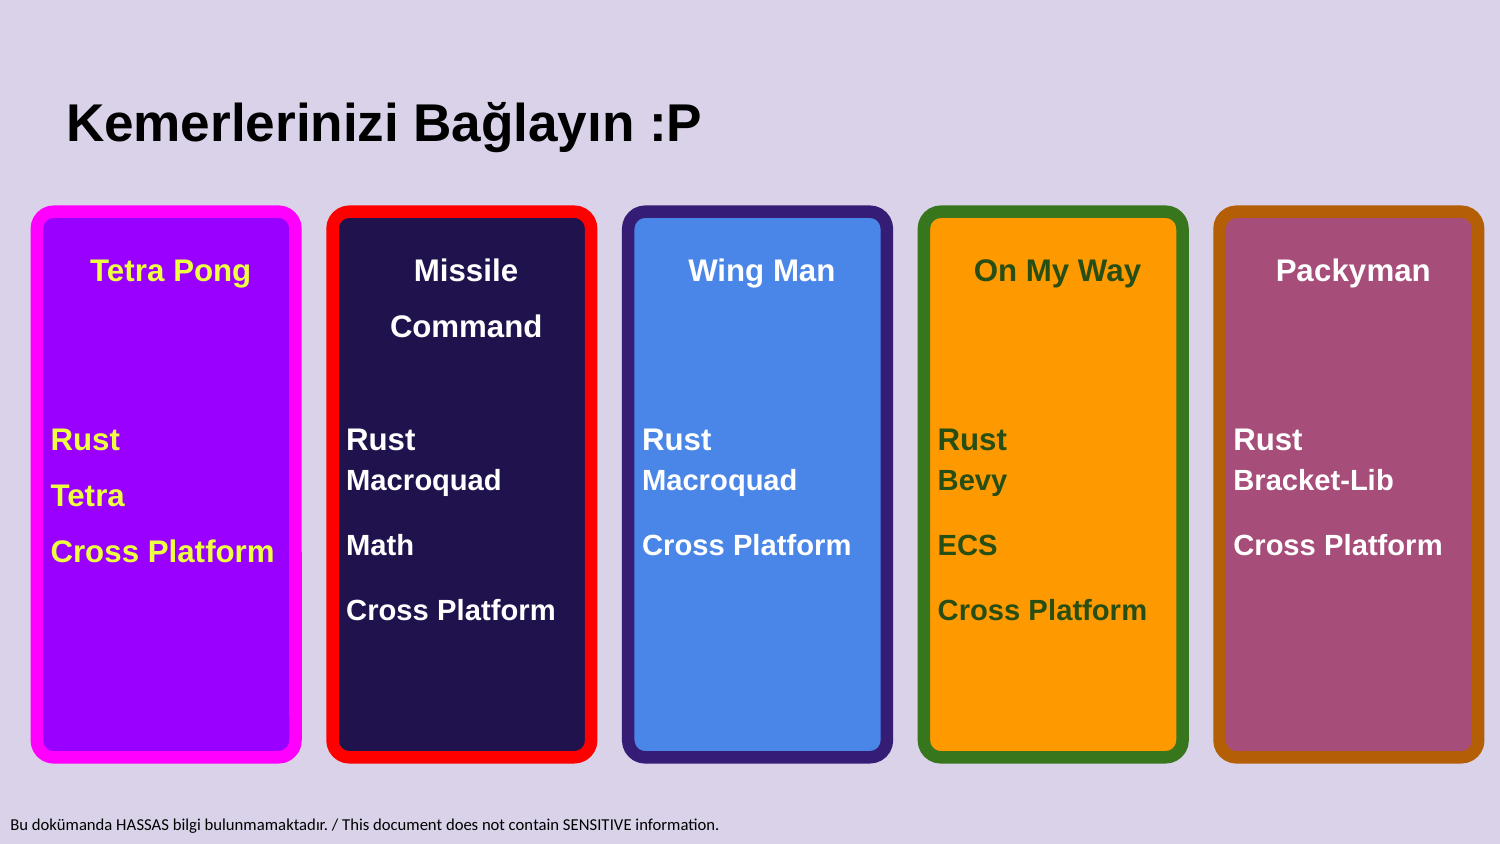

# Kemerlerinizi Bağlayın :P
Tetra Pong

Rust
Tetra
Cross Platform
Missile Command

Rust
Macroquad
Math
Cross Platform
Wing Man

Rust
Macroquad
Cross Platform
On My Way

Rust
Bevy
ECS
Cross Platform
Packyman

Rust
Bracket-Lib
Cross Platform